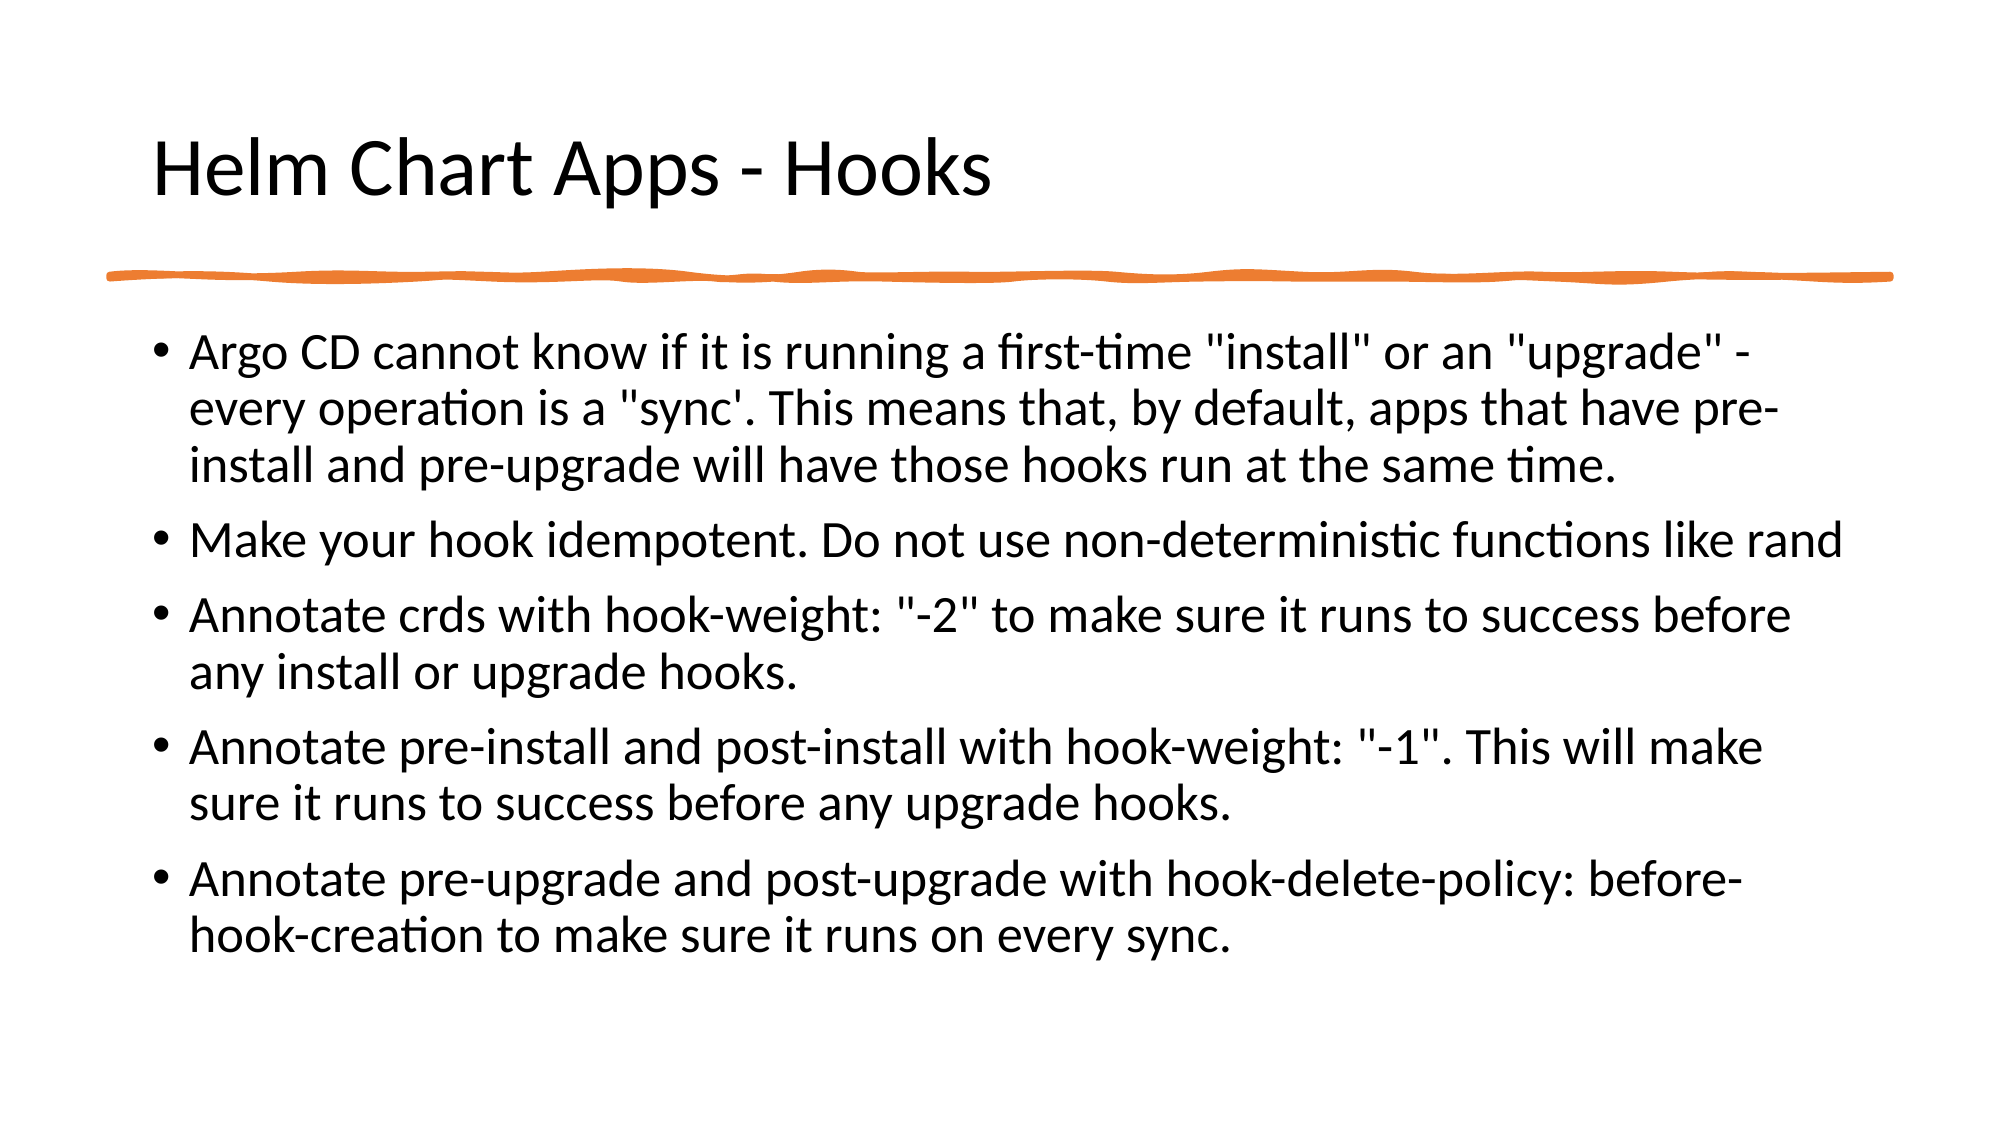

# Helm Chart Apps - Hooks

Argo CD cannot know if it is running a first-time "install" or an "upgrade" - every operation is a "sync'. This means that, by default, apps that have pre-install and pre-upgrade will have those hooks run at the same time.
Make your hook idempotent. Do not use non-deterministic functions like rand
Annotate crds with hook-weight: "-2" to make sure it runs to success before any install or upgrade hooks.
Annotate pre-install and post-install with hook-weight: "-1". This will make sure it runs to success before any upgrade hooks.
Annotate pre-upgrade and post-upgrade with hook-delete-policy: before-hook-creation to make sure it runs on every sync.